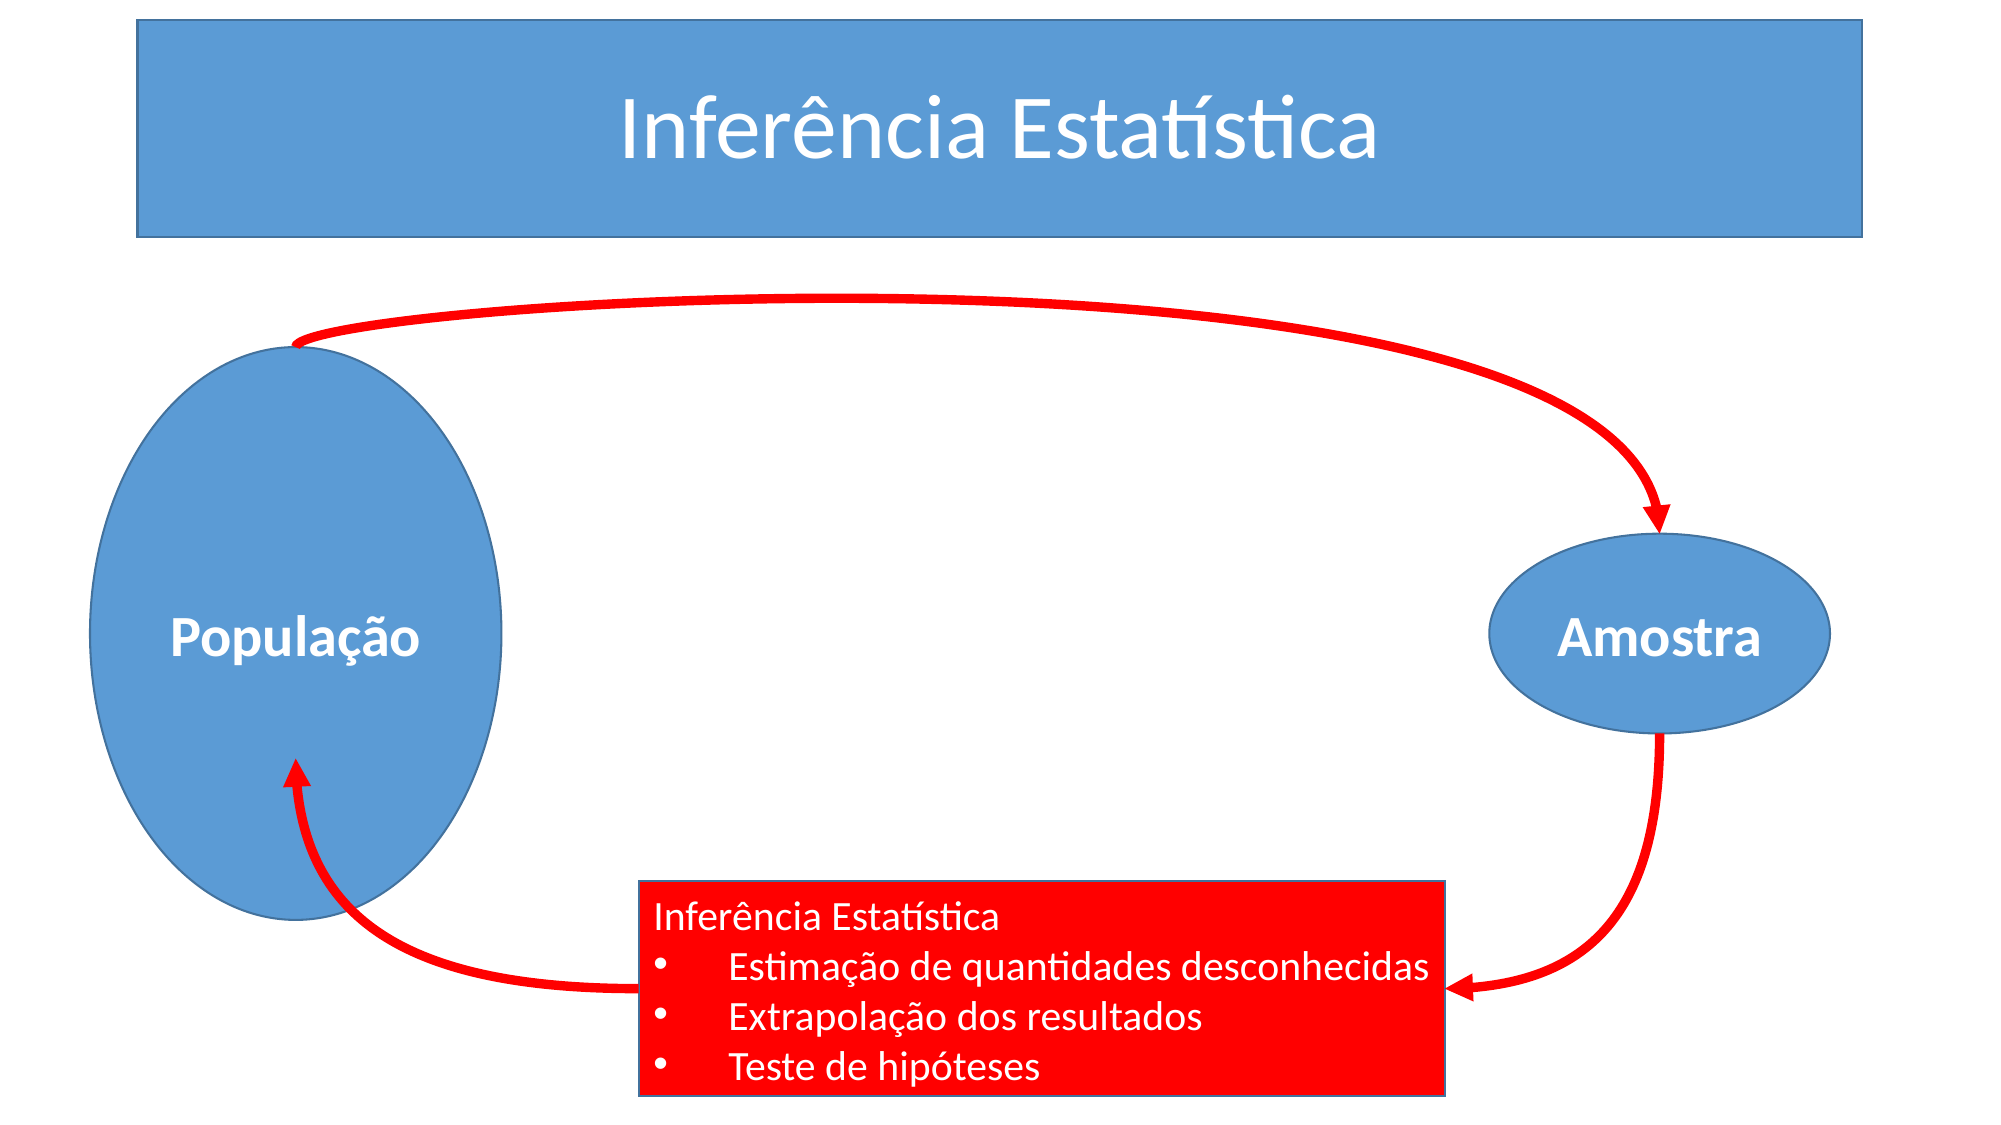

# Inferência Estatística
População

Amostra

Inferência Estatística
Estimação de quantidades desconhecidas
Extrapolação dos resultados
Teste de hipóteses